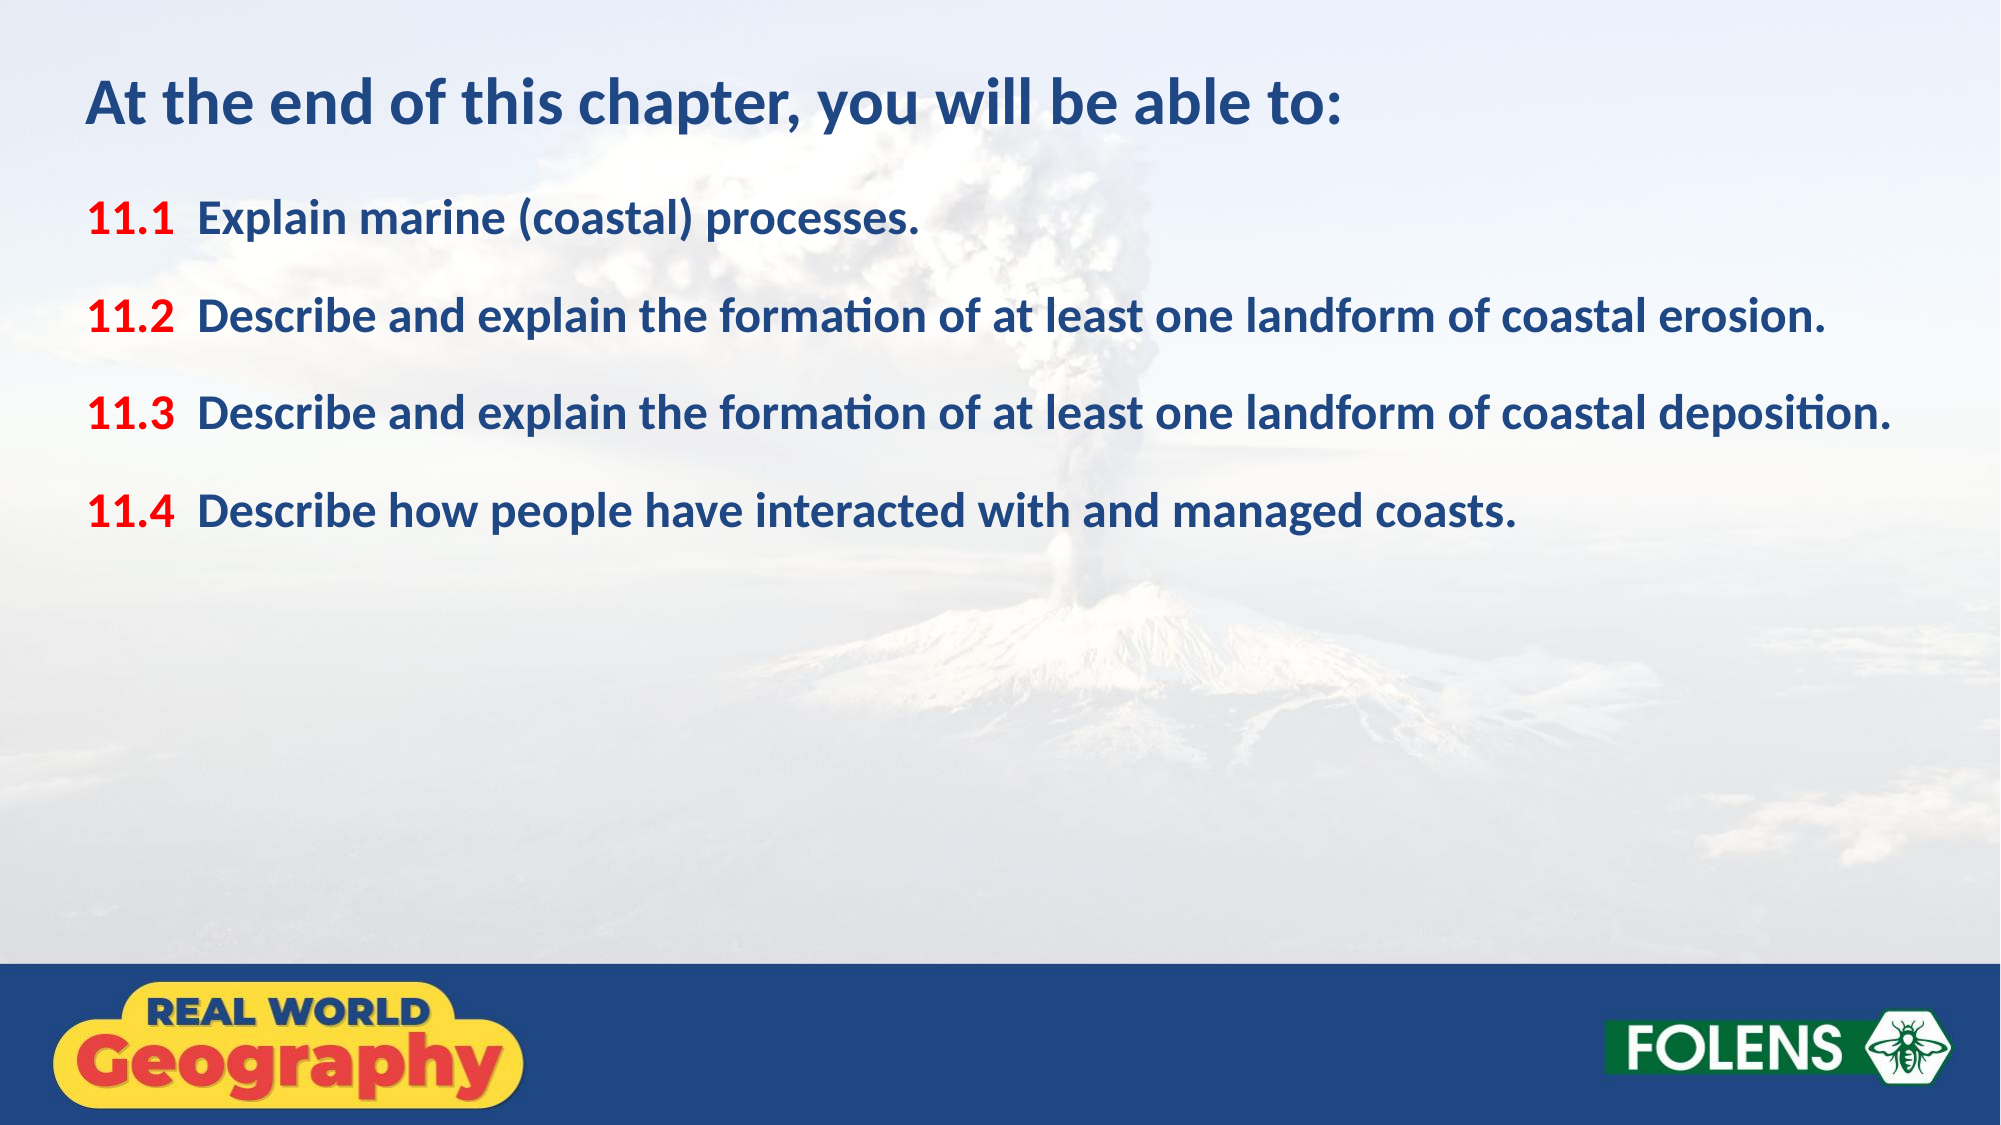

At the end of this chapter, you will be able to:
11.1  Explain marine (coastal) processes.
11.2  Describe and explain the formation of at least one landform of coastal erosion.
11.3  Describe and explain the formation of at least one landform of coastal deposition.
11.4  Describe how people have interacted with and managed coasts.